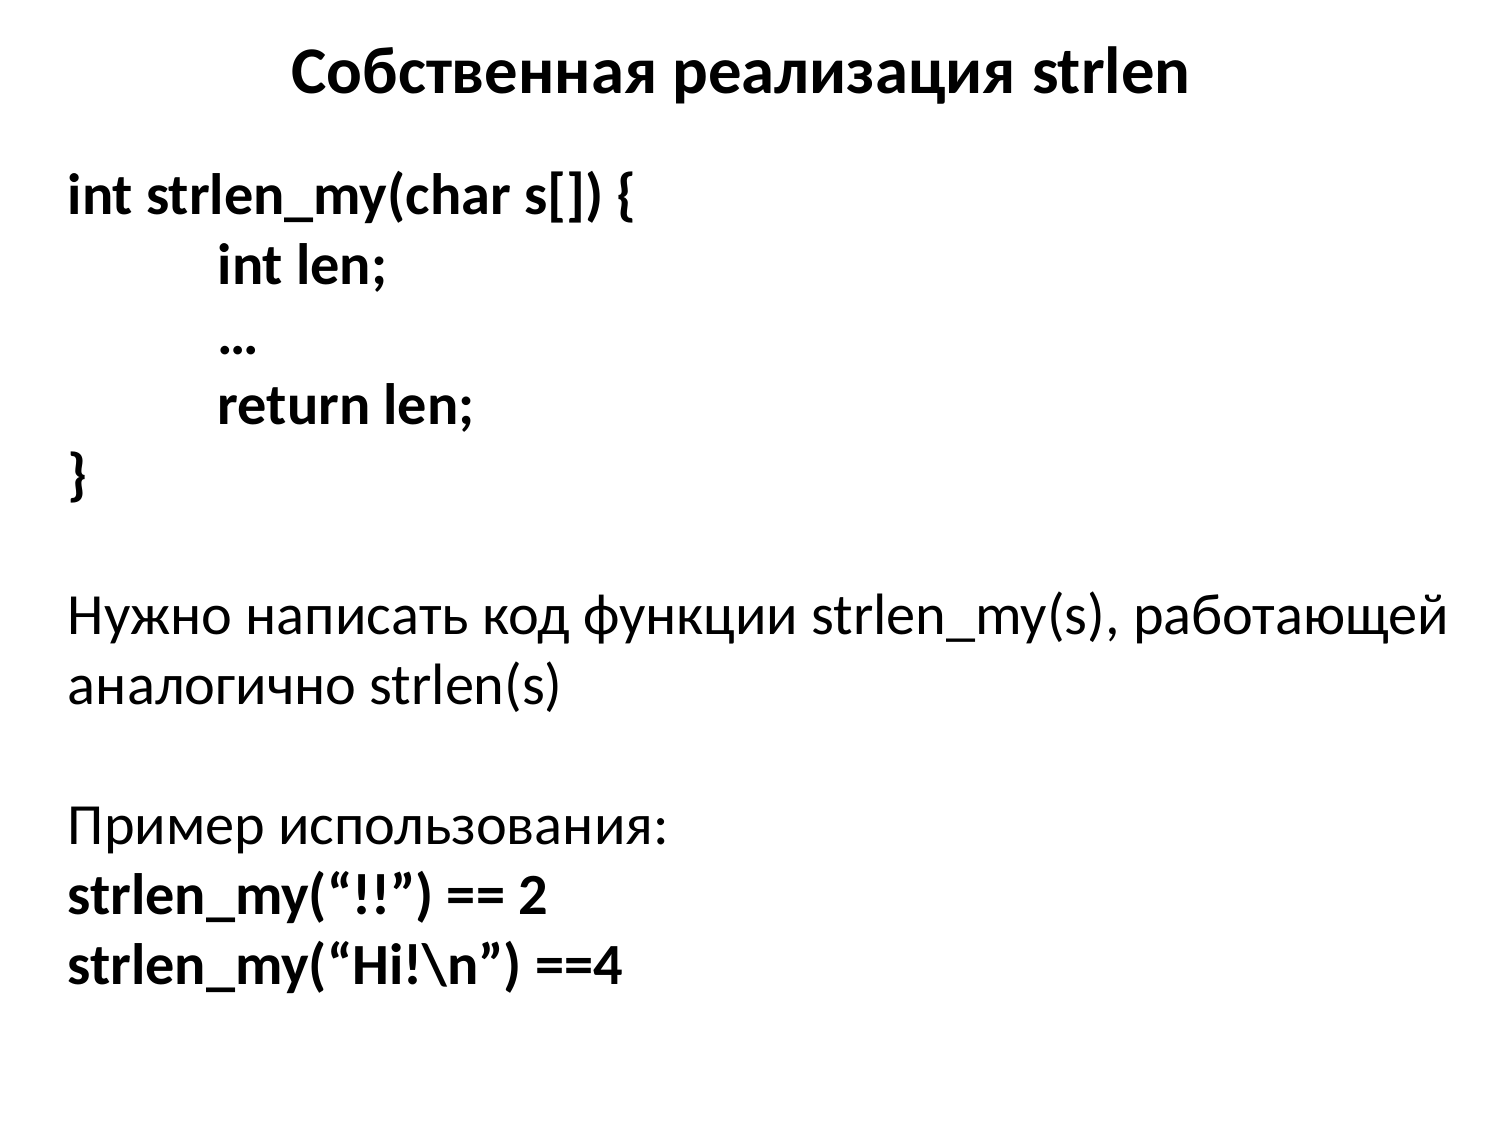

# Собственная реализация strlen
int strlen_my(char s[]) {
	int len;
	…
	return len;
}

Нужно написать код функции strlen_my(s), работающей аналогично strlen(s)

Пример использования:
strlen_my(“!!”) == 2
strlen_my(“Hi!\n”) ==4